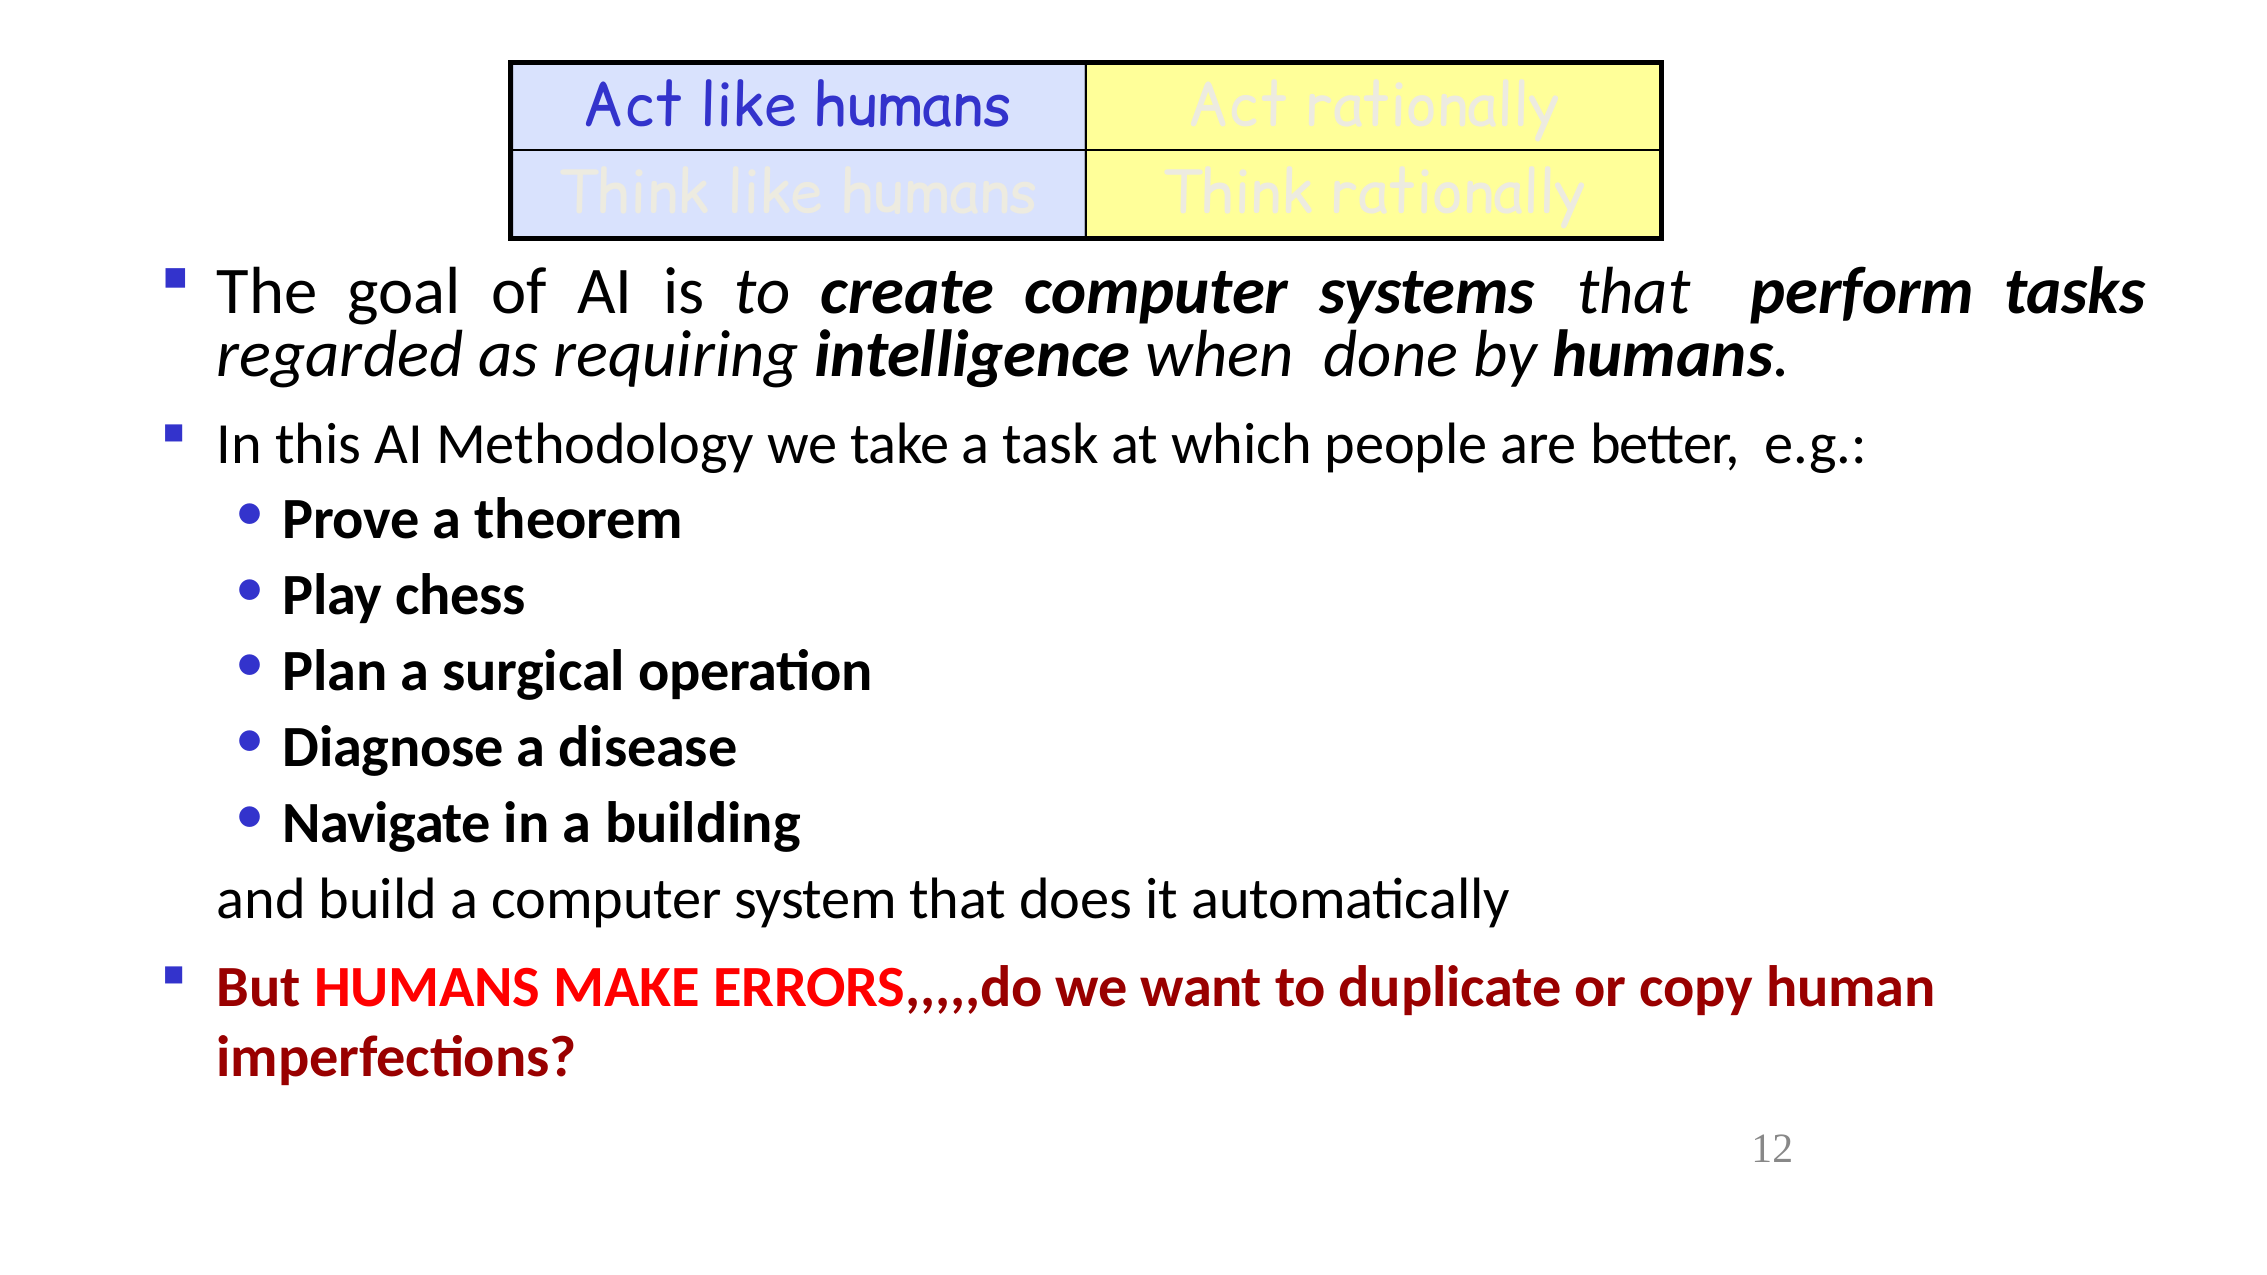

# Act like humans  Think like humans
Act rationally  Think rationally

The goal of AI is to create computer systems that  perform tasks regarded as requiring intelligence when  done by humans.
In this AI Methodology we take a task at which people are better,  e.g.:
Prove a theorem
Play chess
Plan a surgical operation
Diagnose a disease
Navigate in a building
and build a computer system that does it automatically
But HUMANS MAKE ERRORS,,,,,do we want to duplicate or copy human imperfections?

12